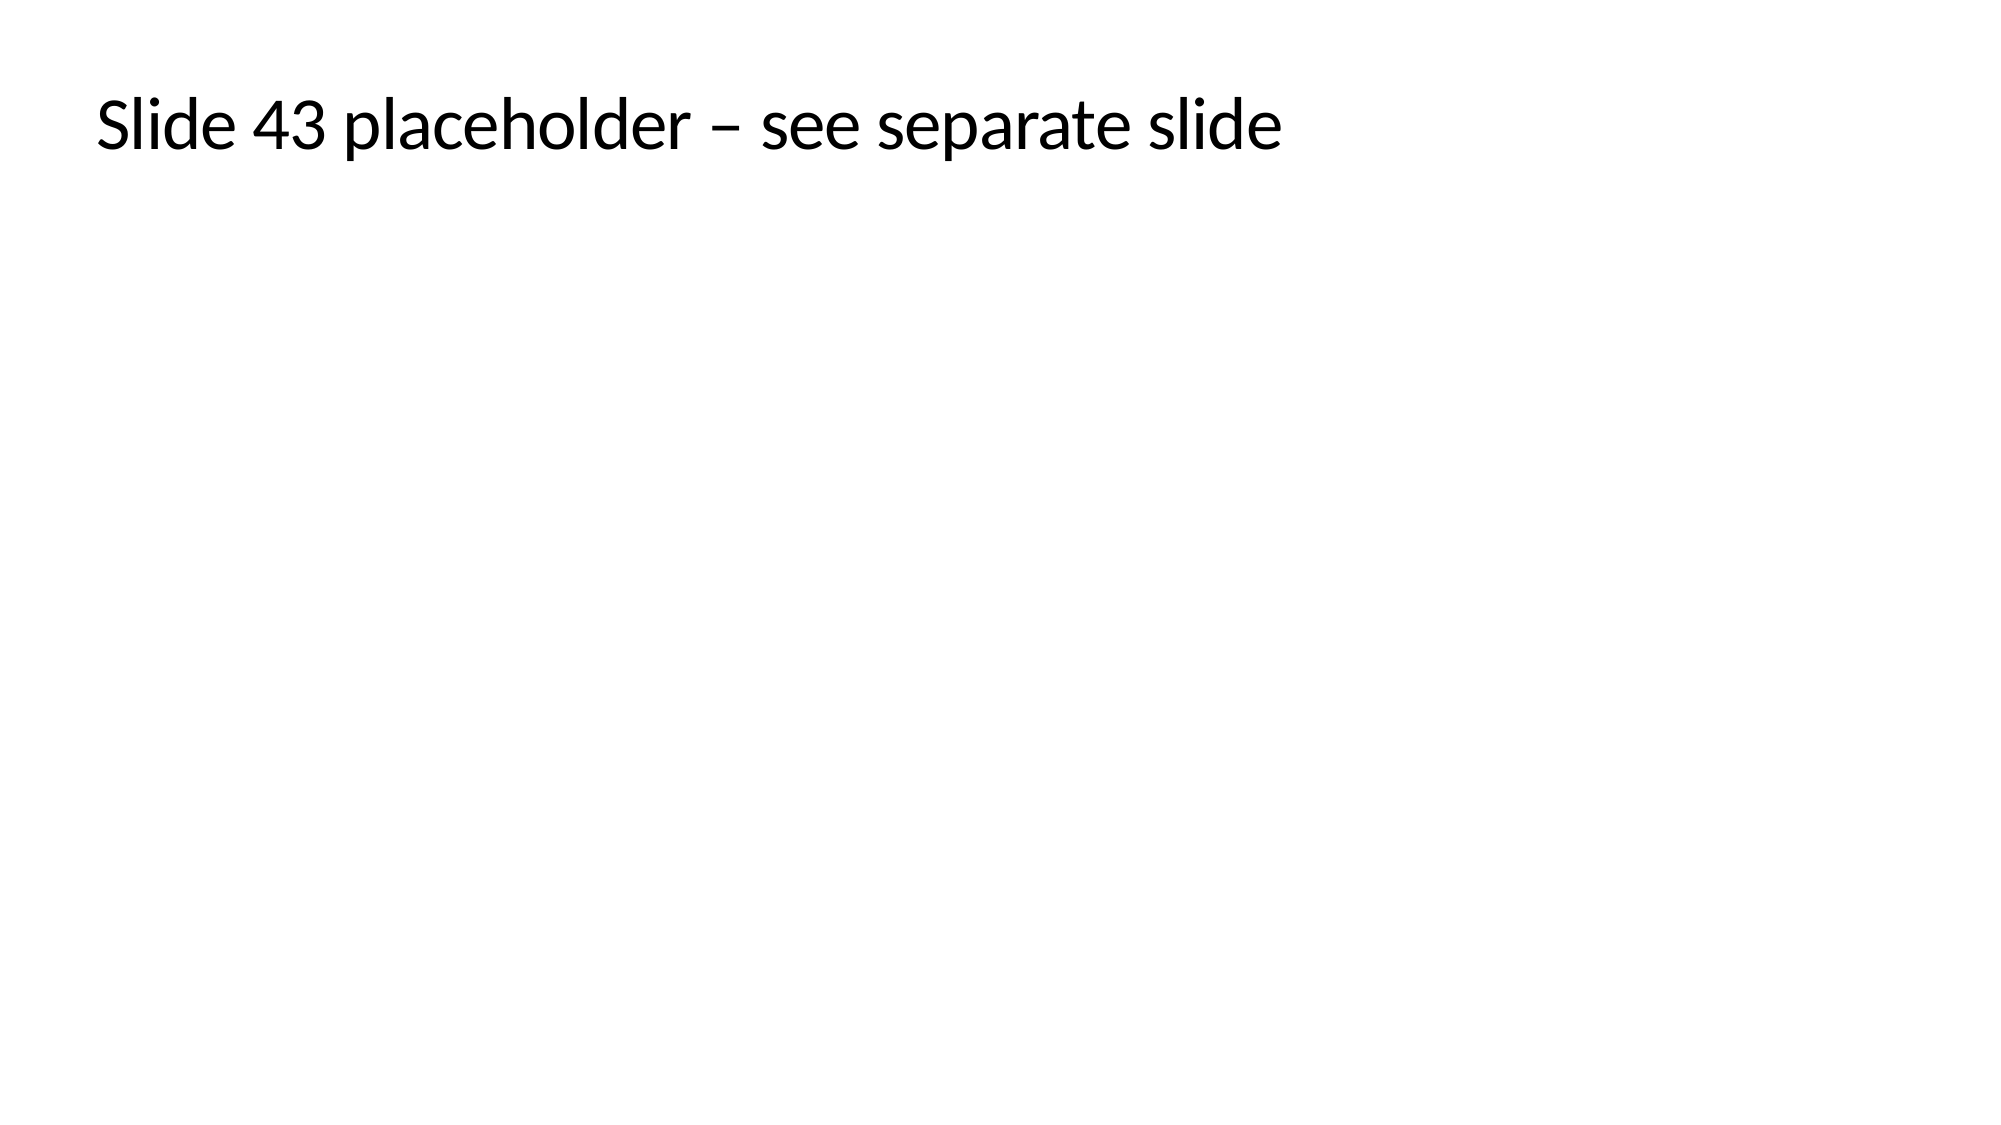

# Slide 43 placeholder – see separate slide